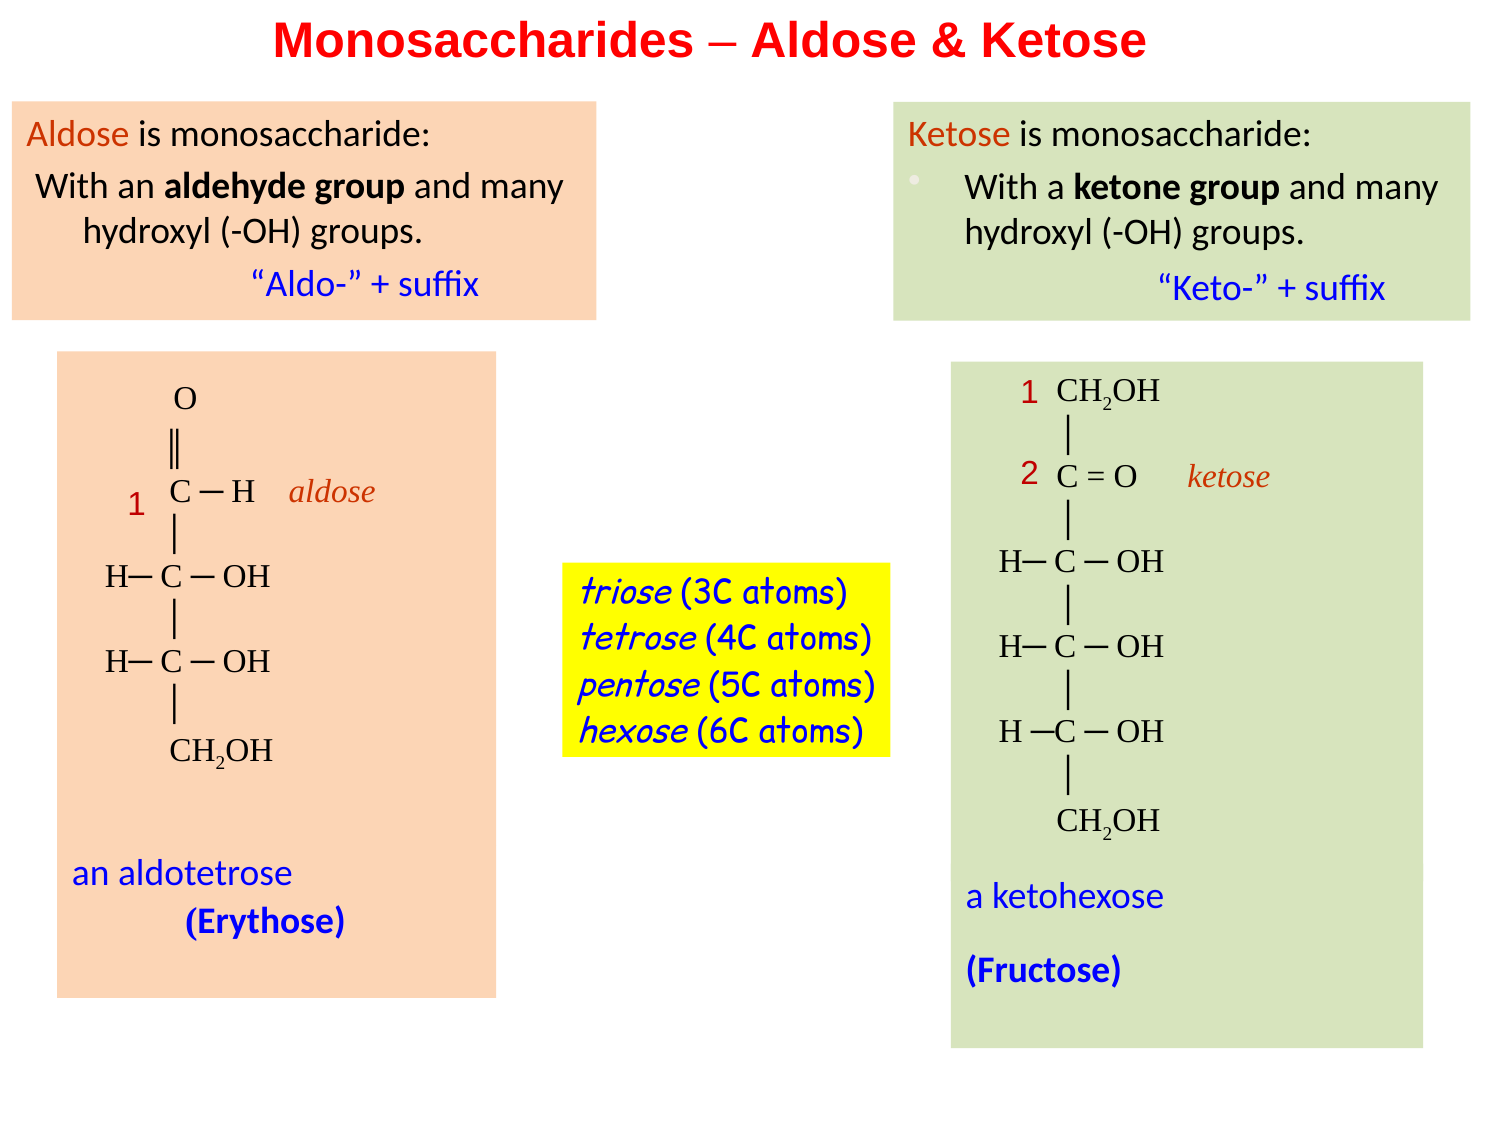

Monosaccharides – Aldose & Ketose
Aldose is monosaccharide:
 With an aldehyde group and many hydroxyl (-OH) groups.
		  “Aldo-” + suffix
Ketose is monosaccharide:
With a ketone group and many hydroxyl (-OH) groups.
		     “Keto-” + suffix

       O
           ║
	     C ─ H    aldose
           │
    H─ C ─ OH
           │
    H─ C ─ OH
           │
	     CH2OH

1
an aldotetrose
 	      (Erythose)

           CH2OH
           │
           C = O      ketose
           │
    H─ C ─ OH
           │
    H─ C ─ OH
           │
    H ─C ─ OH
           │
           CH2OH

1
2
triose (3C atoms)
tetrose (4C atoms)
pentose (5C atoms)
hexose (6C atoms)
a ketohexose
(Fructose)